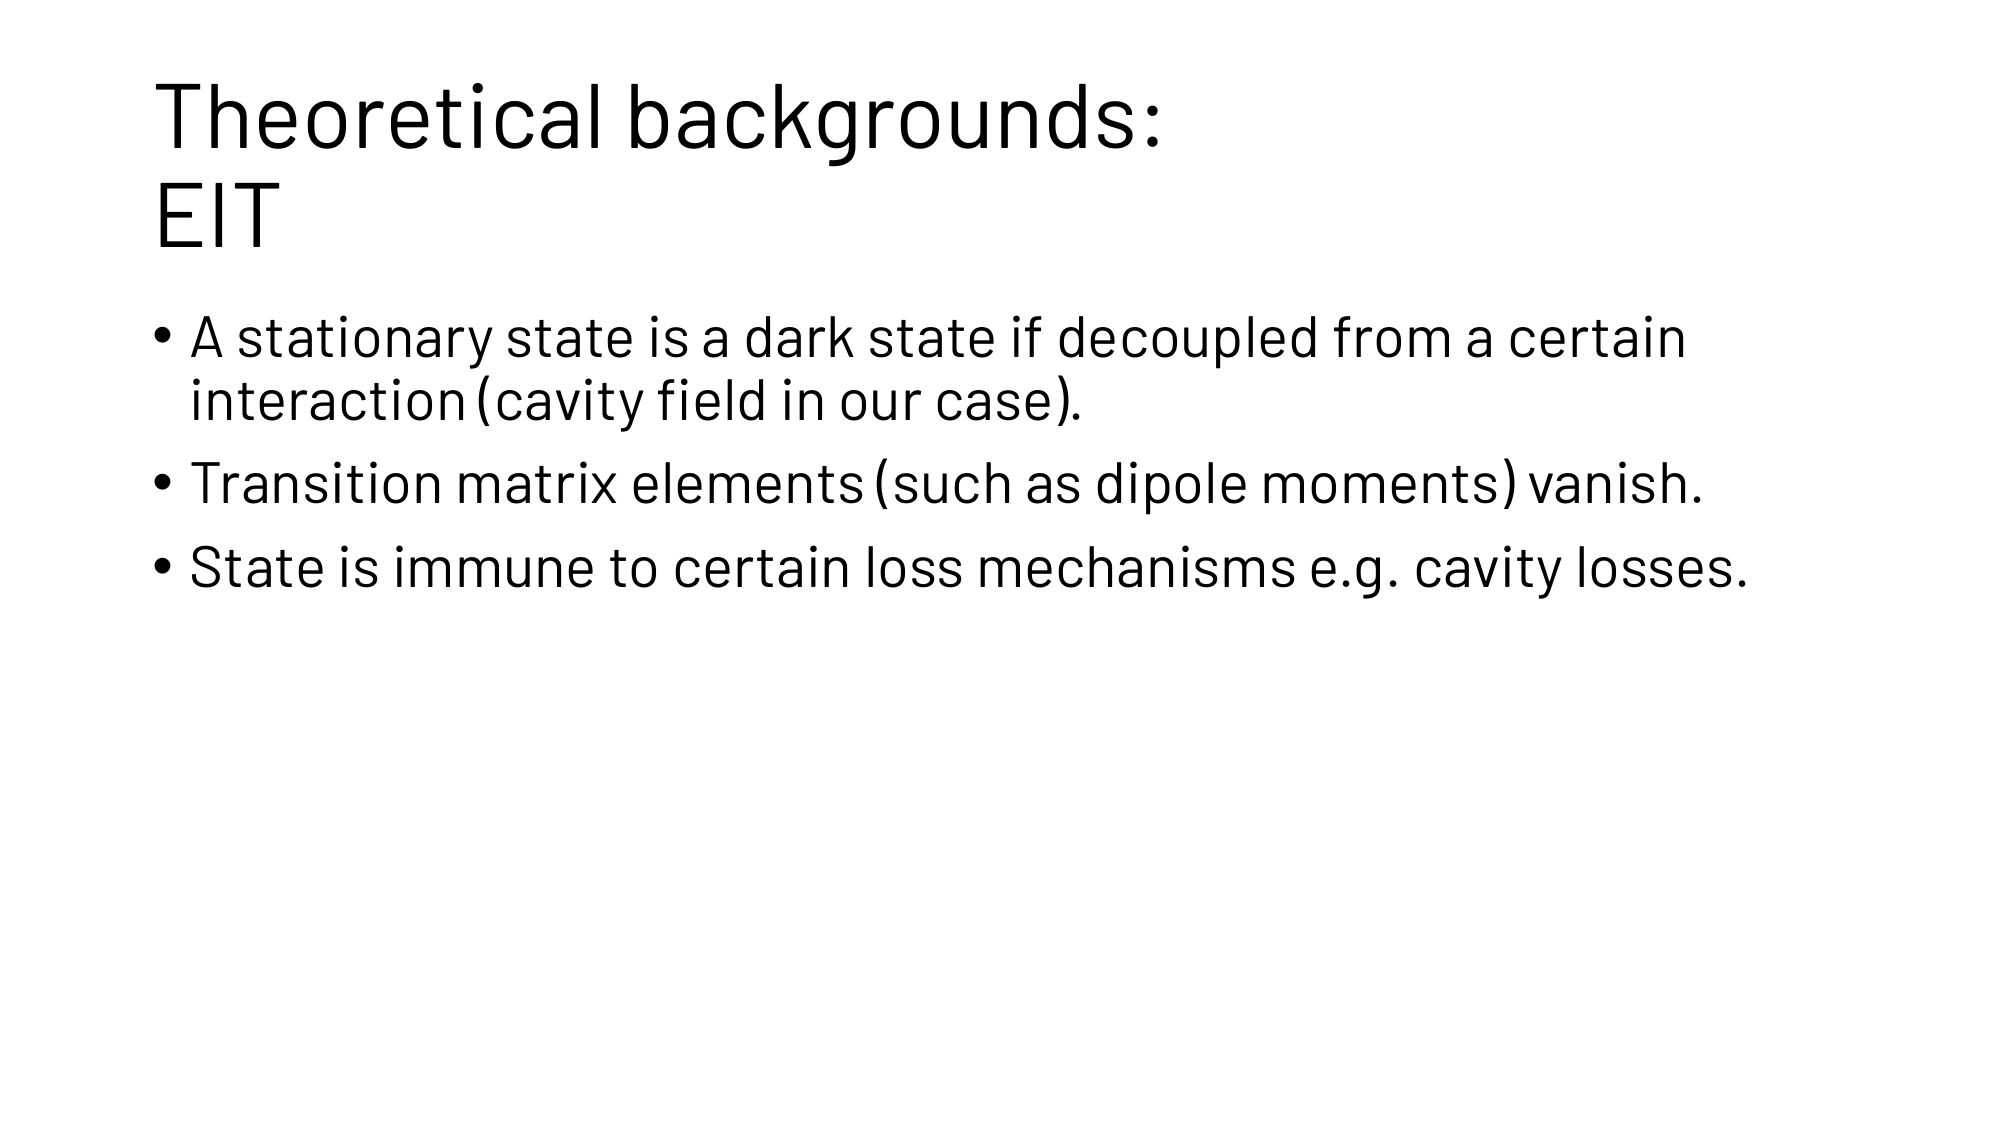

# Theoretical backgrounds: EIT
A stationary state is a dark state if decoupled from a certain interaction (cavity field in our case).
Transition matrix elements (such as dipole moments) vanish.
State is immune to certain loss mechanisms e.g. cavity losses.